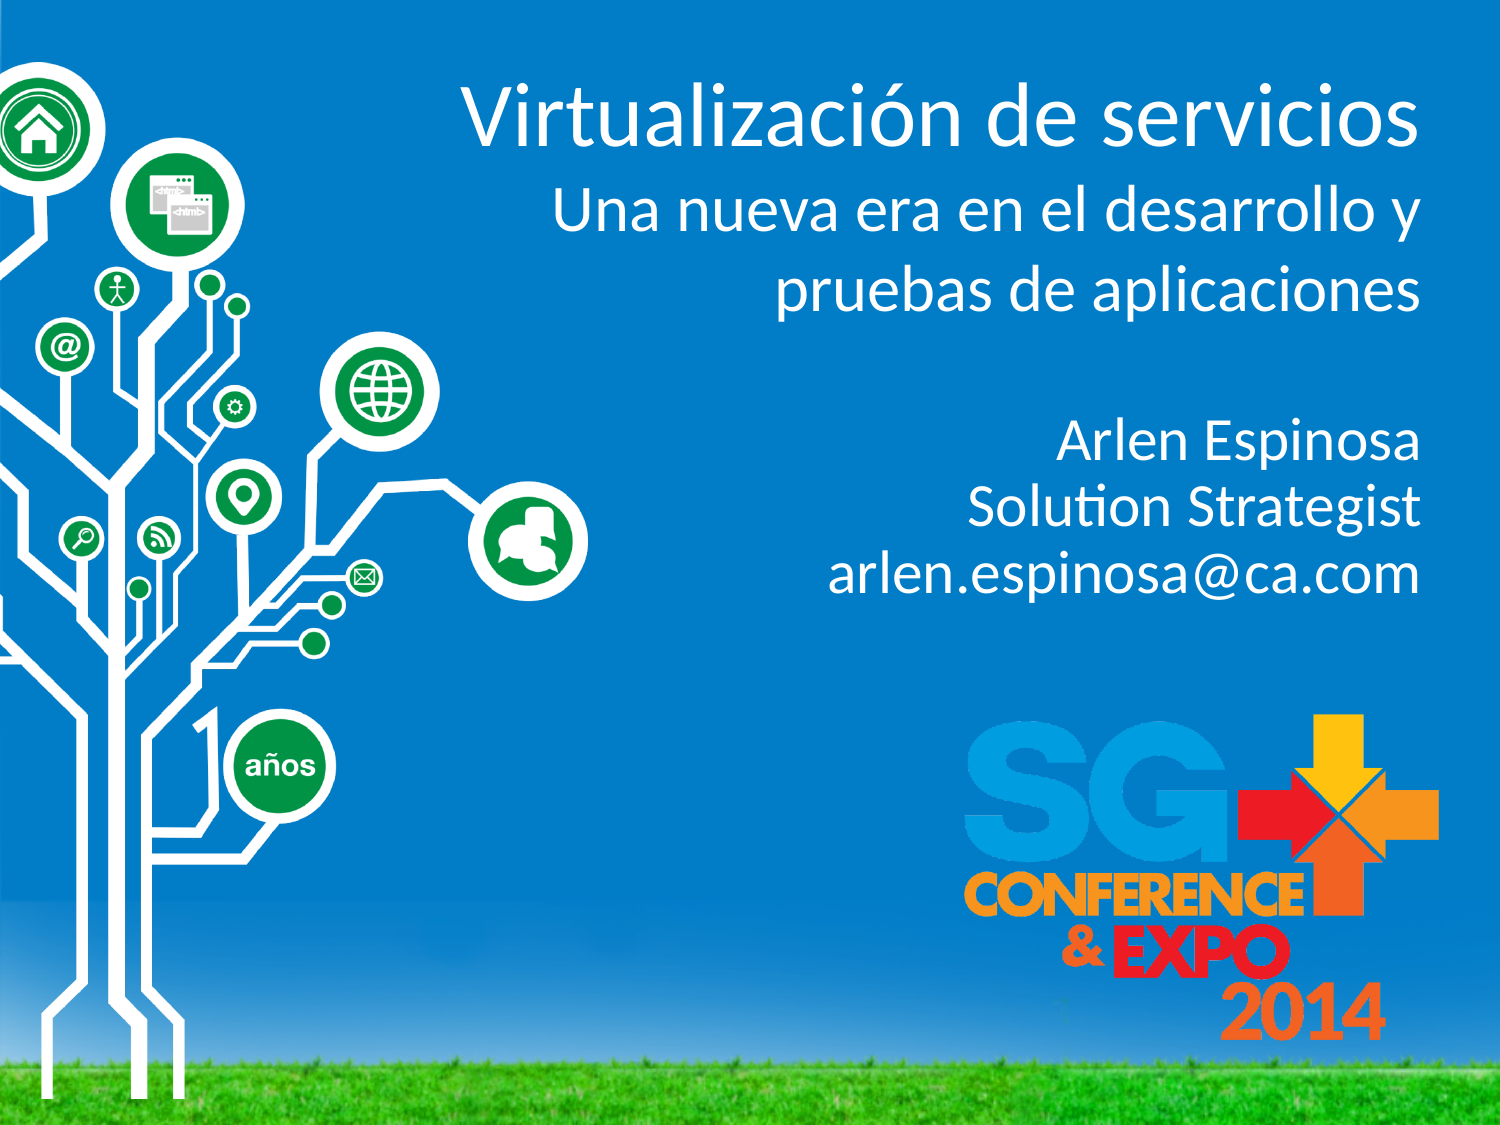

# Virtualización de servicios Una nueva era en el desarrollo y pruebas de aplicaciones
Arlen Espinosa
Solution Strategist
arlen.espinosa@ca.com